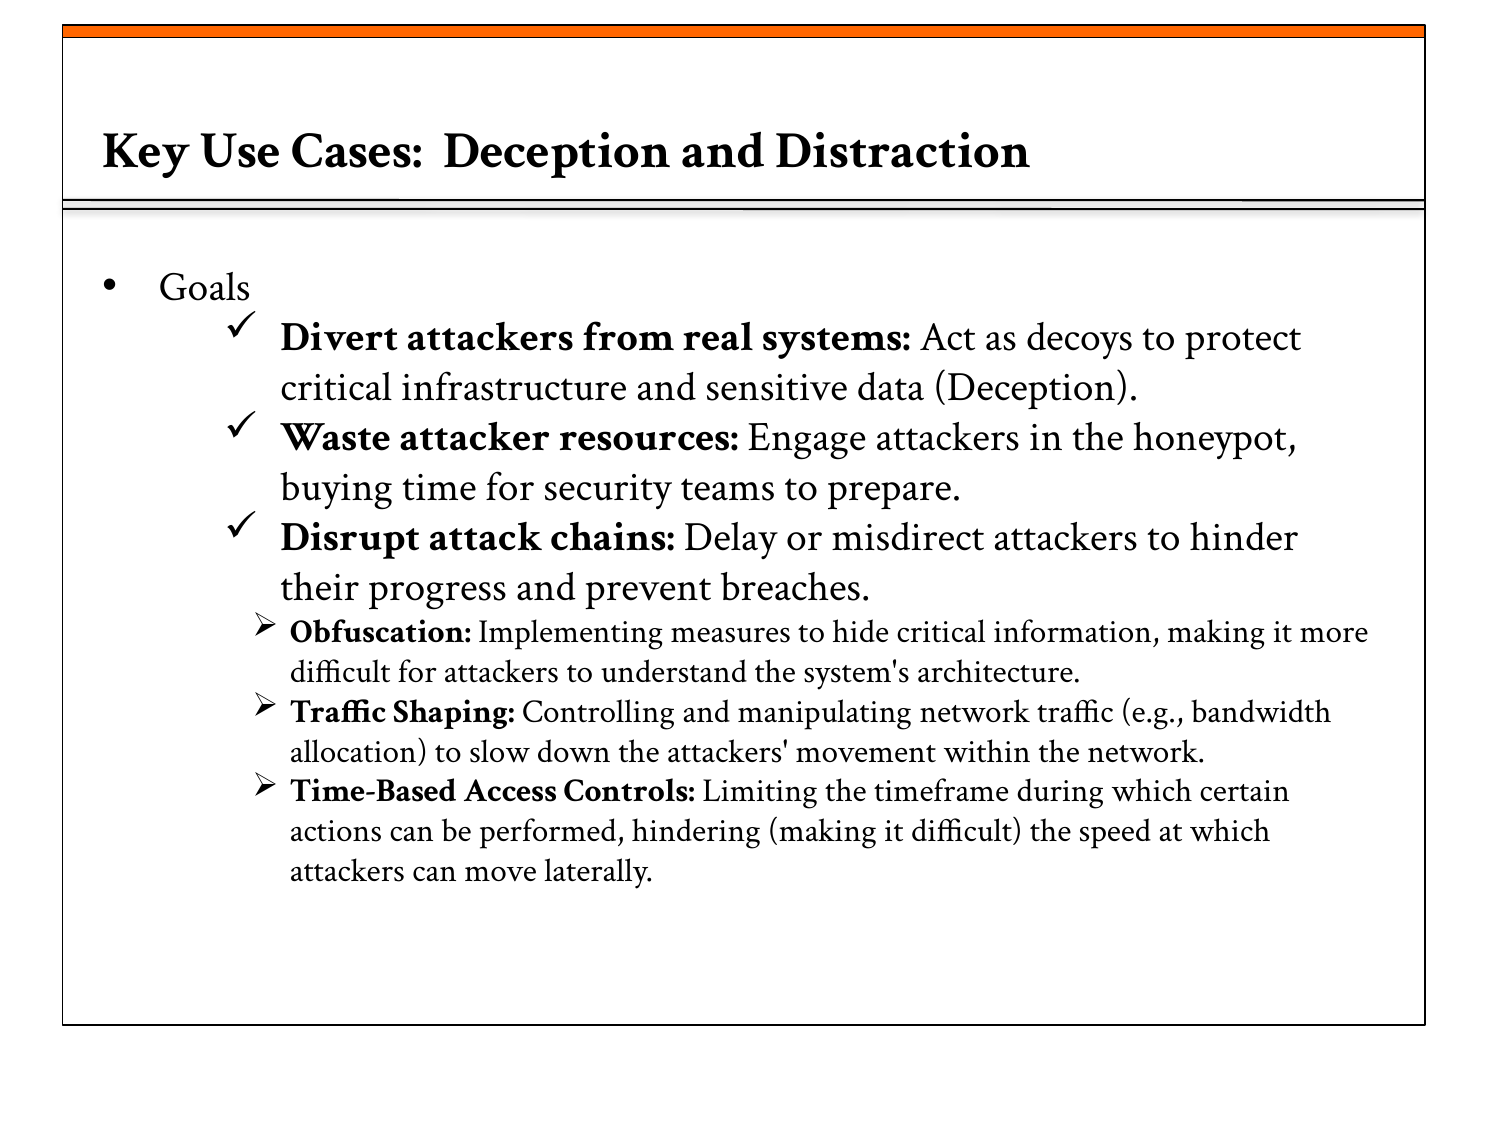

# Key Use Cases:  Deception and Distraction
Goals
Divert attackers from real systems: Act as decoys to protect critical infrastructure and sensitive data (Deception).
Waste attacker resources: Engage attackers in the honeypot, buying time for security teams to prepare.
Disrupt attack chains: Delay or misdirect attackers to hinder their progress and prevent breaches.
Obfuscation: Implementing measures to hide critical information, making it more difficult for attackers to understand the system's architecture.
Traffic Shaping: Controlling and manipulating network traffic (e.g., bandwidth allocation) to slow down the attackers' movement within the network.
Time-Based Access Controls: Limiting the timeframe during which certain actions can be performed, hindering (making it difficult) the speed at which attackers can move laterally.